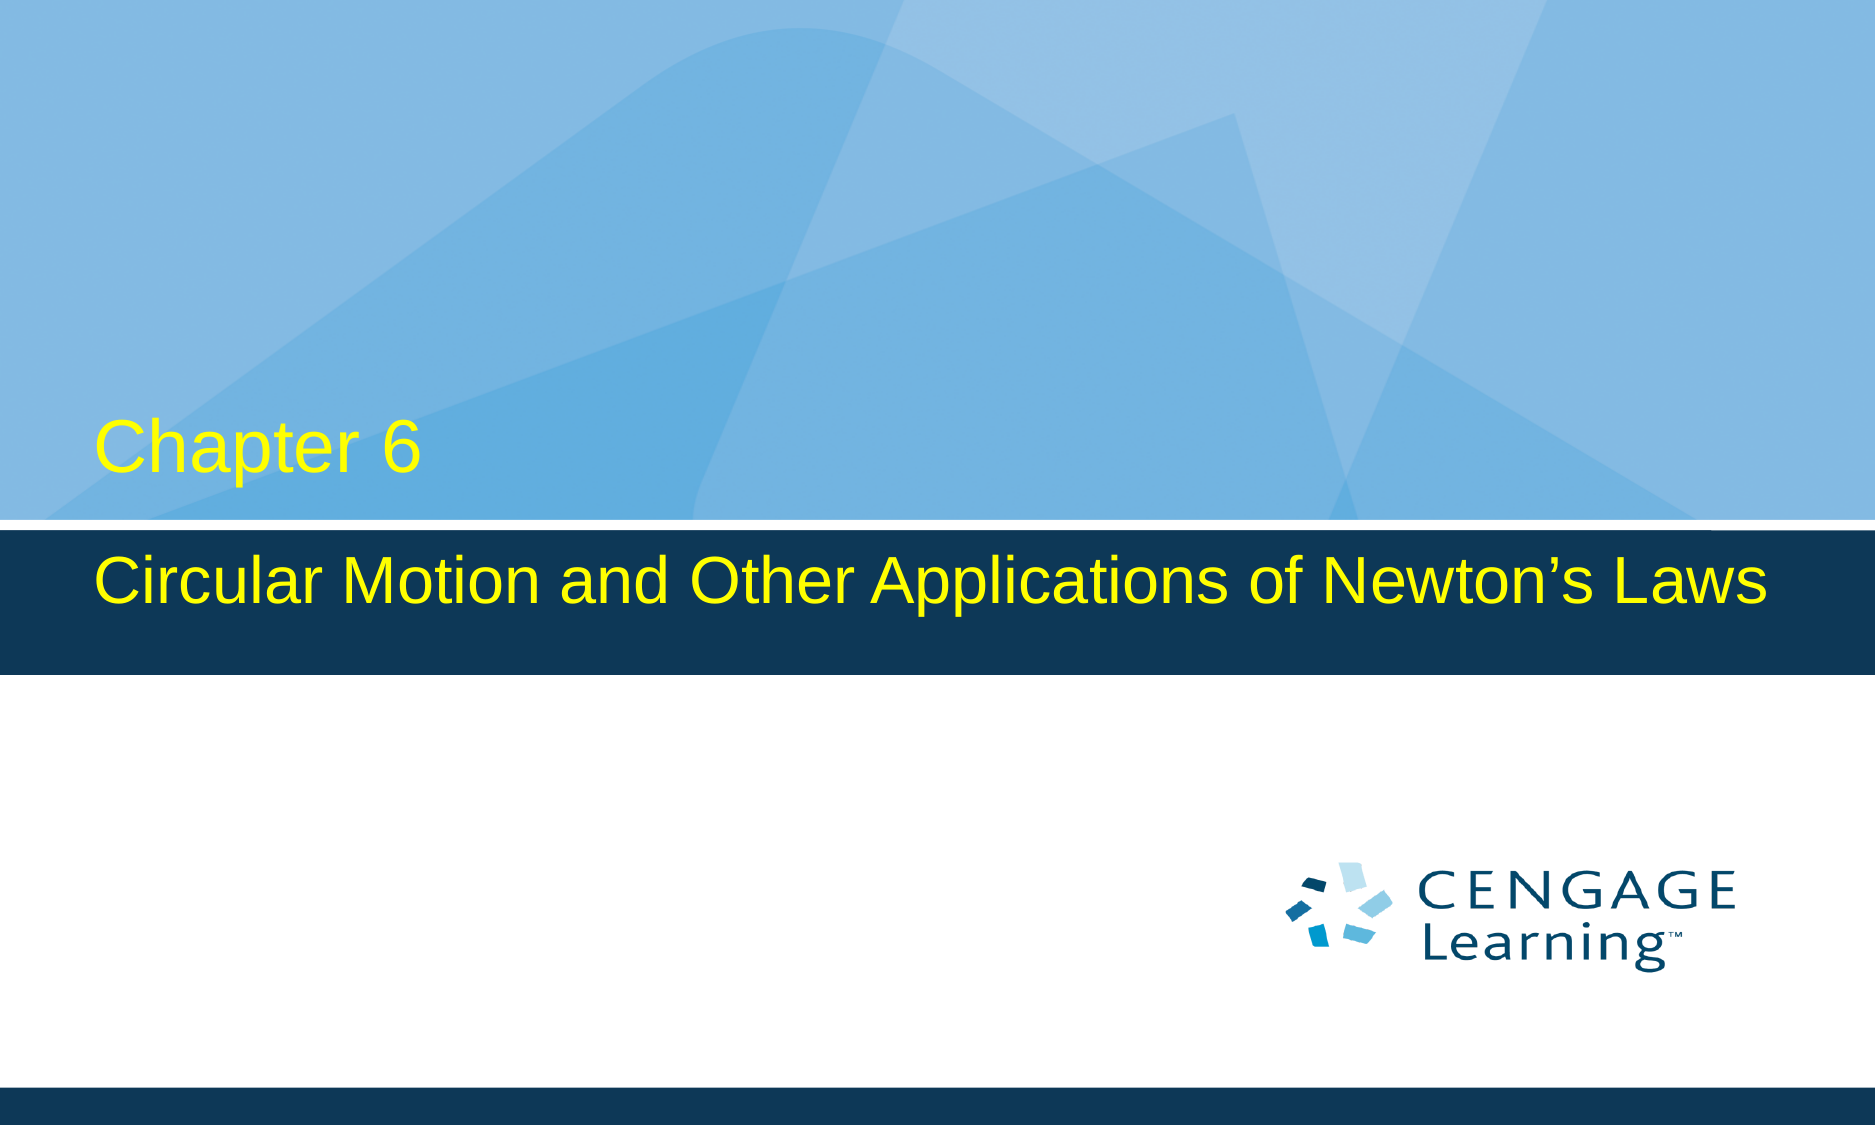

# Chapter 6
Circular Motion and Other Applications of Newton’s Laws